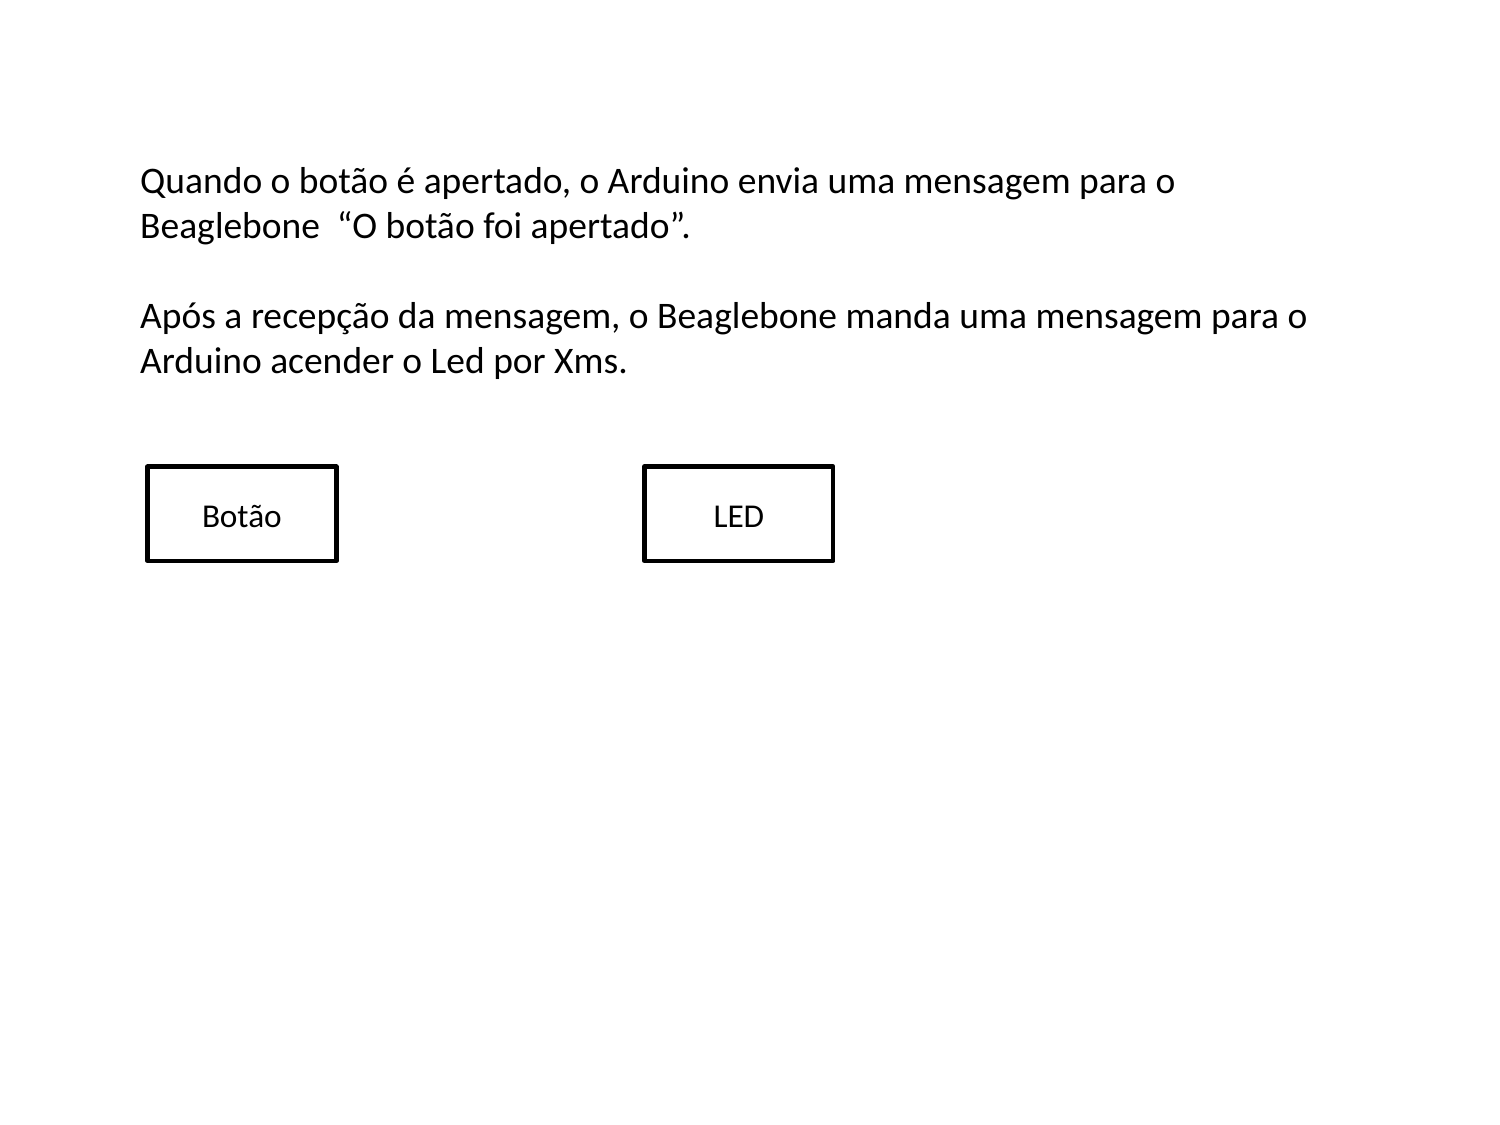

Quando o botão é apertado, o Arduino envia uma mensagem para o Beaglebone  “O botão foi apertado”.

Após a recepção da mensagem, o Beaglebone manda uma mensagem para o Arduino acender o Led por Xms.

Botão
LED